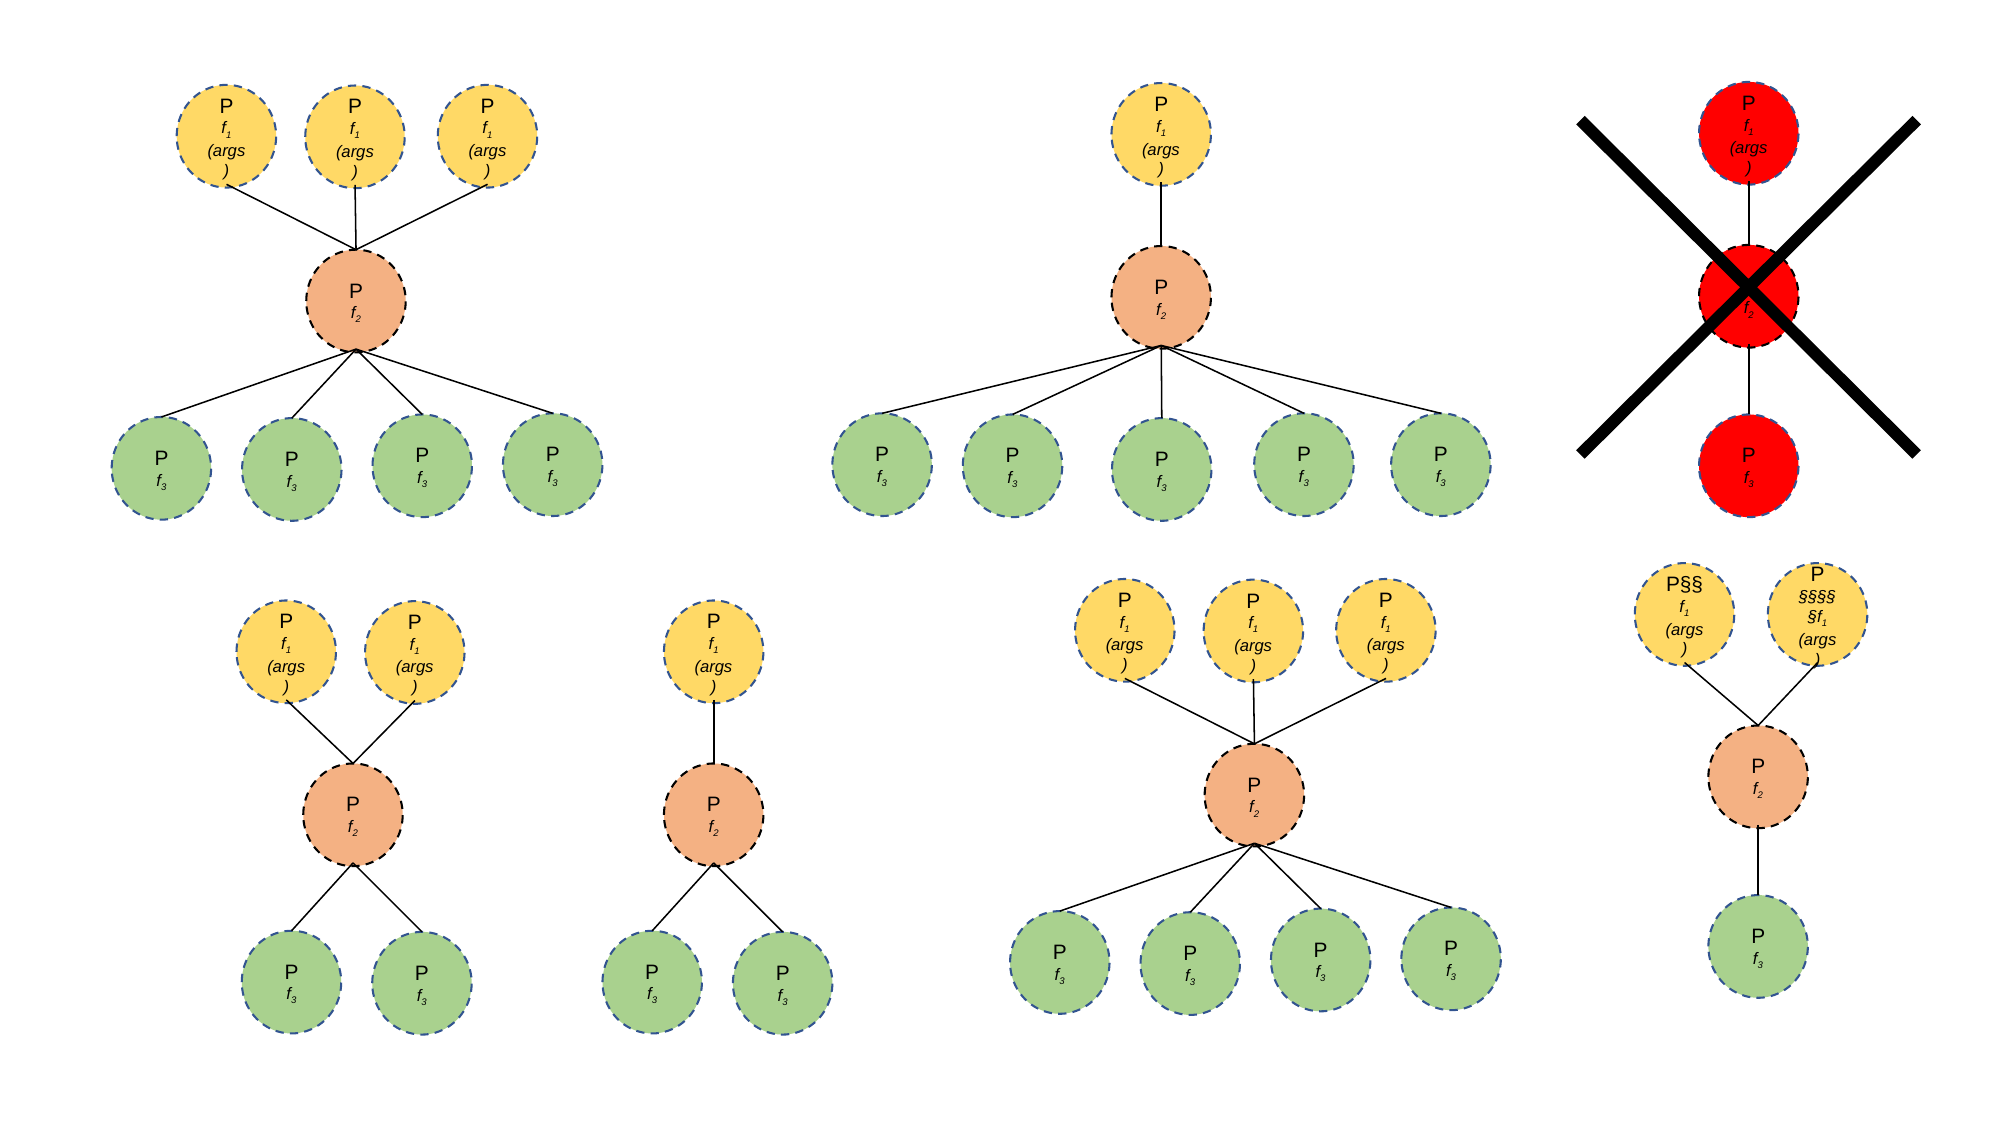

P
f1 (args)
P
f1 (args)
P
f1 (args)
P
f1 (args)
P
f1 (args)
P
f2
P
f2
P
f2
P
f3
P
f3
P
f3
P
f3
P
f3
P
f3
P
f3
P
f3
P
f3
P
f3
P§§
f1 (args)
P
§§§§§f1 (args)
P
f1 (args)
P
f1 (args)
P
f1 (args)
P
f1 (args)
P
f1 (args)
P
f1 (args)
P
f2
P
f2
P
f2
P
f2
P
f3
P
f3
P
f3
P
f3
P
f3
P
f3
P
f3
P
f3
P
f3